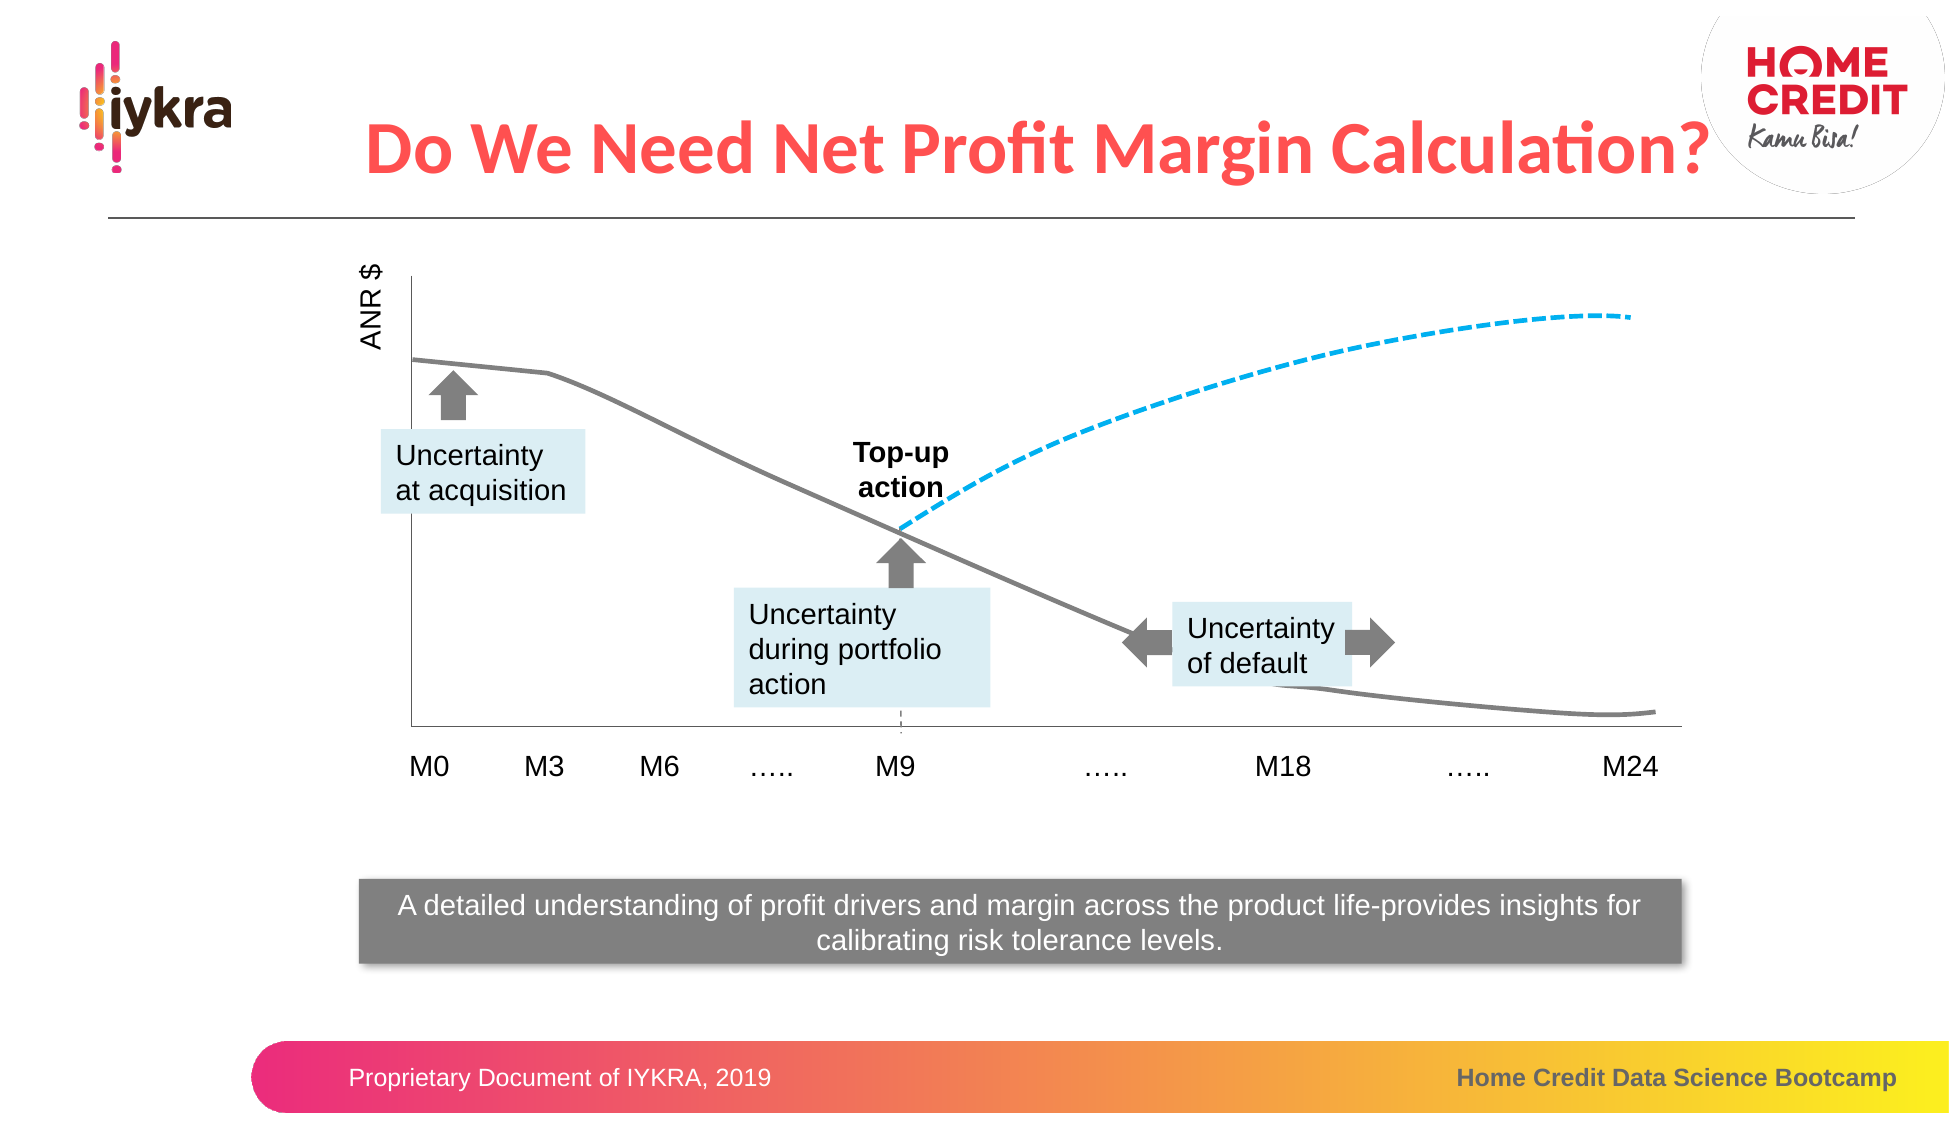

Do We Need Net Profit Margin Calculation?
ANR $

Top-up action
Uncertainty at acquisition

Uncertainty during portfolio action
Uncertainty of default

M0
M3
M6
…..
M9
…..
M18
…..
M24
A detailed understanding of profit drivers and margin across the product life-provides insights for calibrating risk tolerance levels.